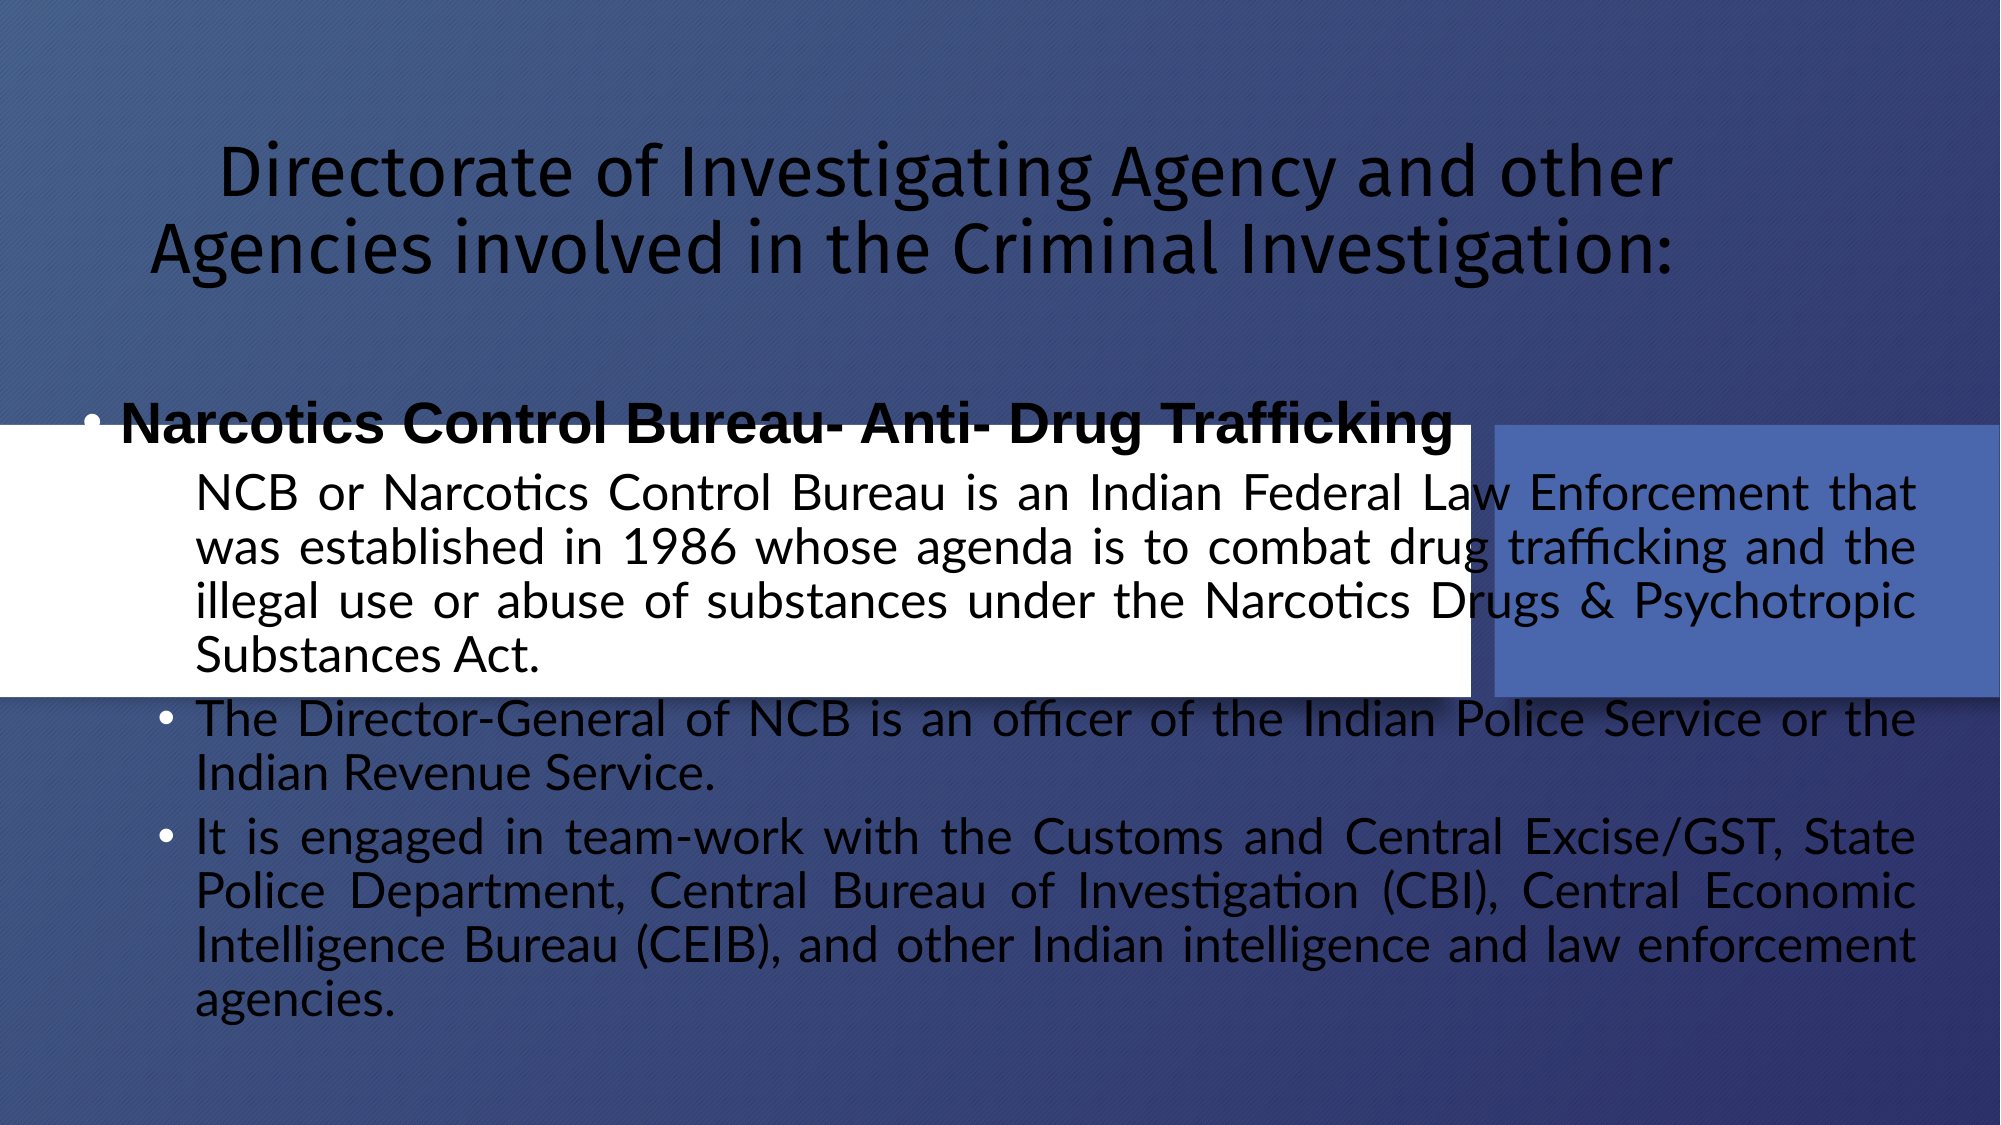

# Directorate of Investigating Agency and other Agencies involved in the Criminal Investigation:
Narcotics Control Bureau- Anti- Drug Trafficking
NCB or Narcotics Control Bureau is an Indian Federal Law Enforcement that was established in 1986 whose agenda is to combat drug trafficking and the illegal use or abuse of substances under the Narcotics Drugs & Psychotropic Substances Act.
The Director-General of NCB is an officer of the Indian Police Service or the Indian Revenue Service.
It is engaged in team-work with the Customs and Central Excise/GST, State Police Department, Central Bureau of Investigation (CBI), Central Economic Intelligence Bureau (CEIB), and other Indian intelligence and law enforcement agencies.